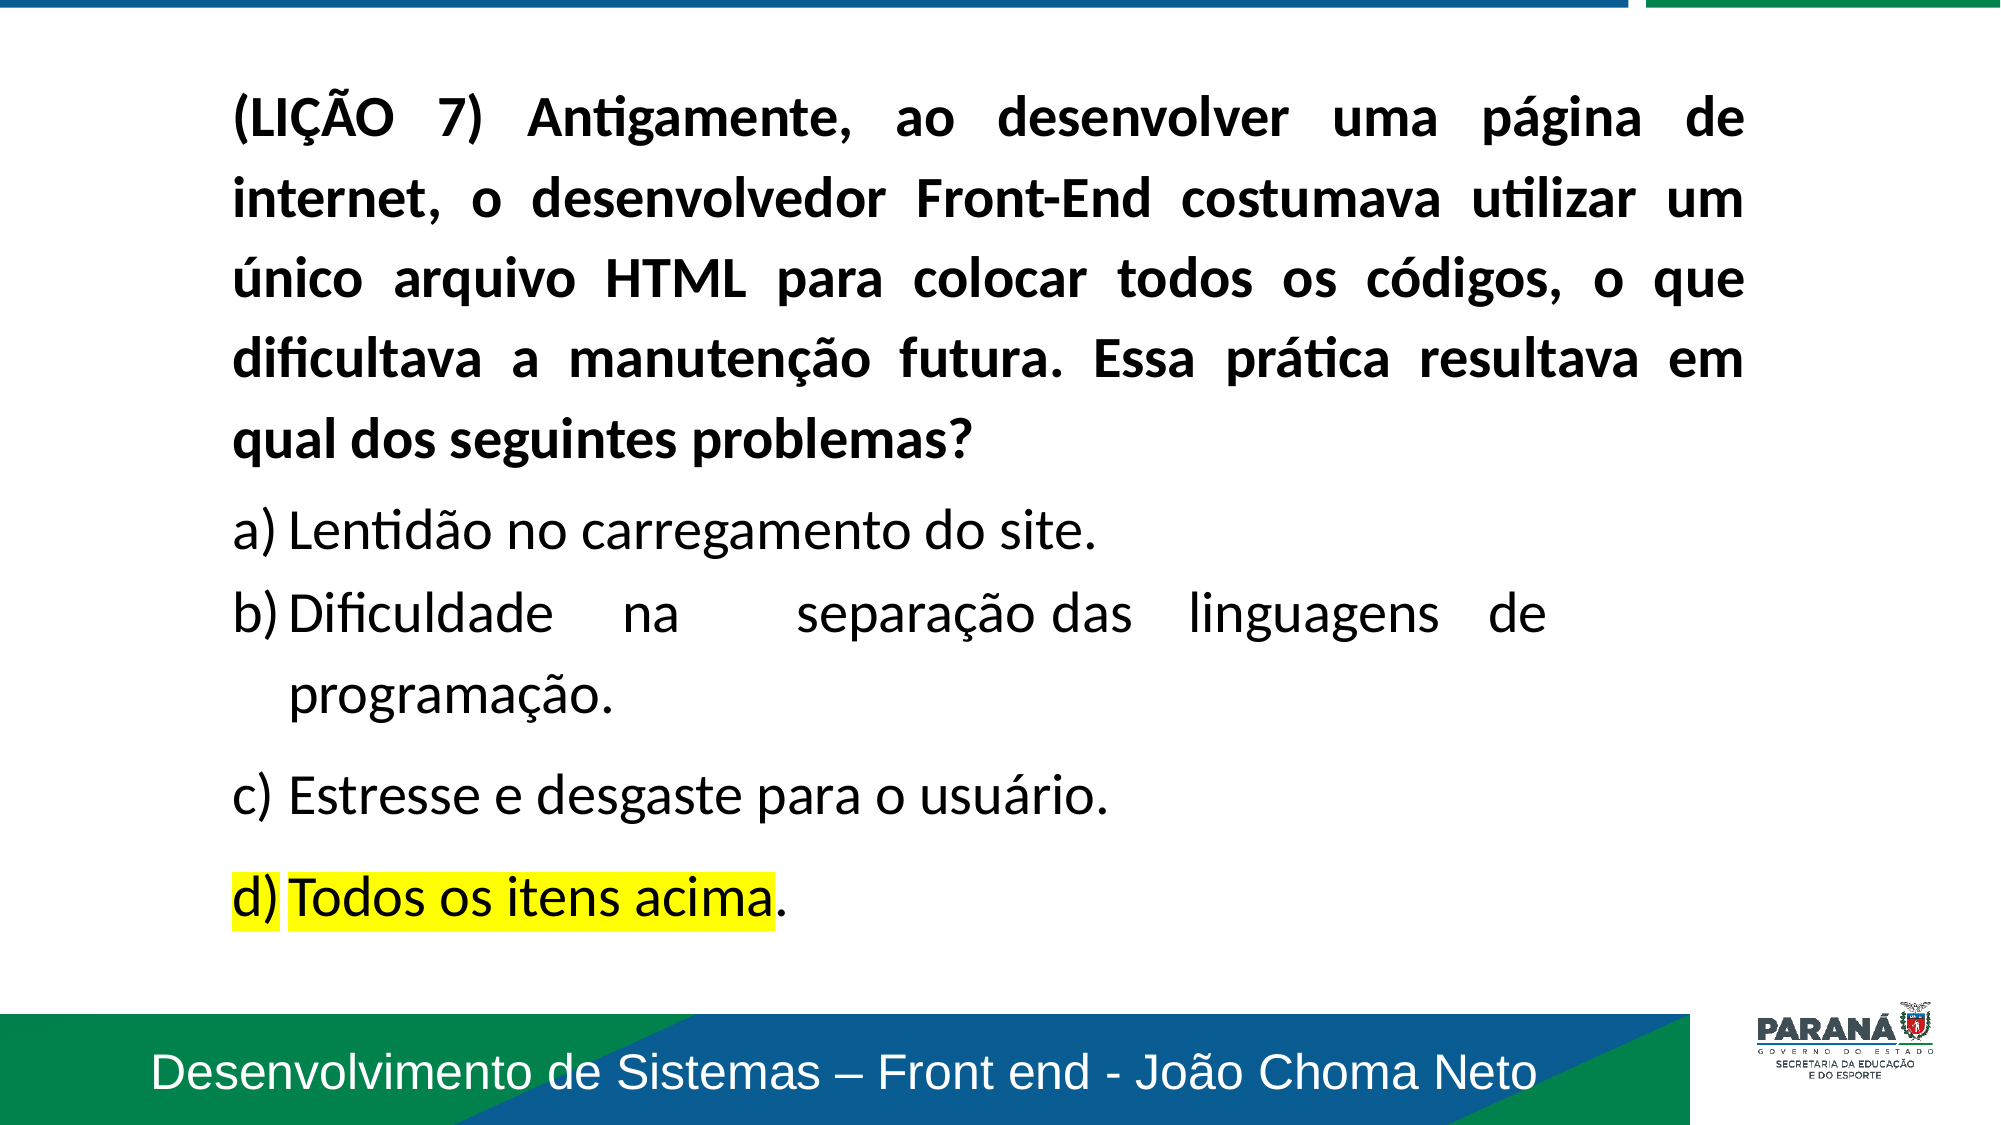

(LIÇÃO 7) Antigamente, ao desenvolver uma página de internet, o desenvolvedor Front-End costumava utilizar um único arquivo HTML para colocar todos os códigos, o que dificultava a manutenção futura. Essa prática resultava em qual dos seguintes problemas?
Lentidão no carregamento do site.
Dificuldade	na	separação	 das	linguagens	de programação.
Estresse e desgaste para o usuário.
Todos os itens acima.